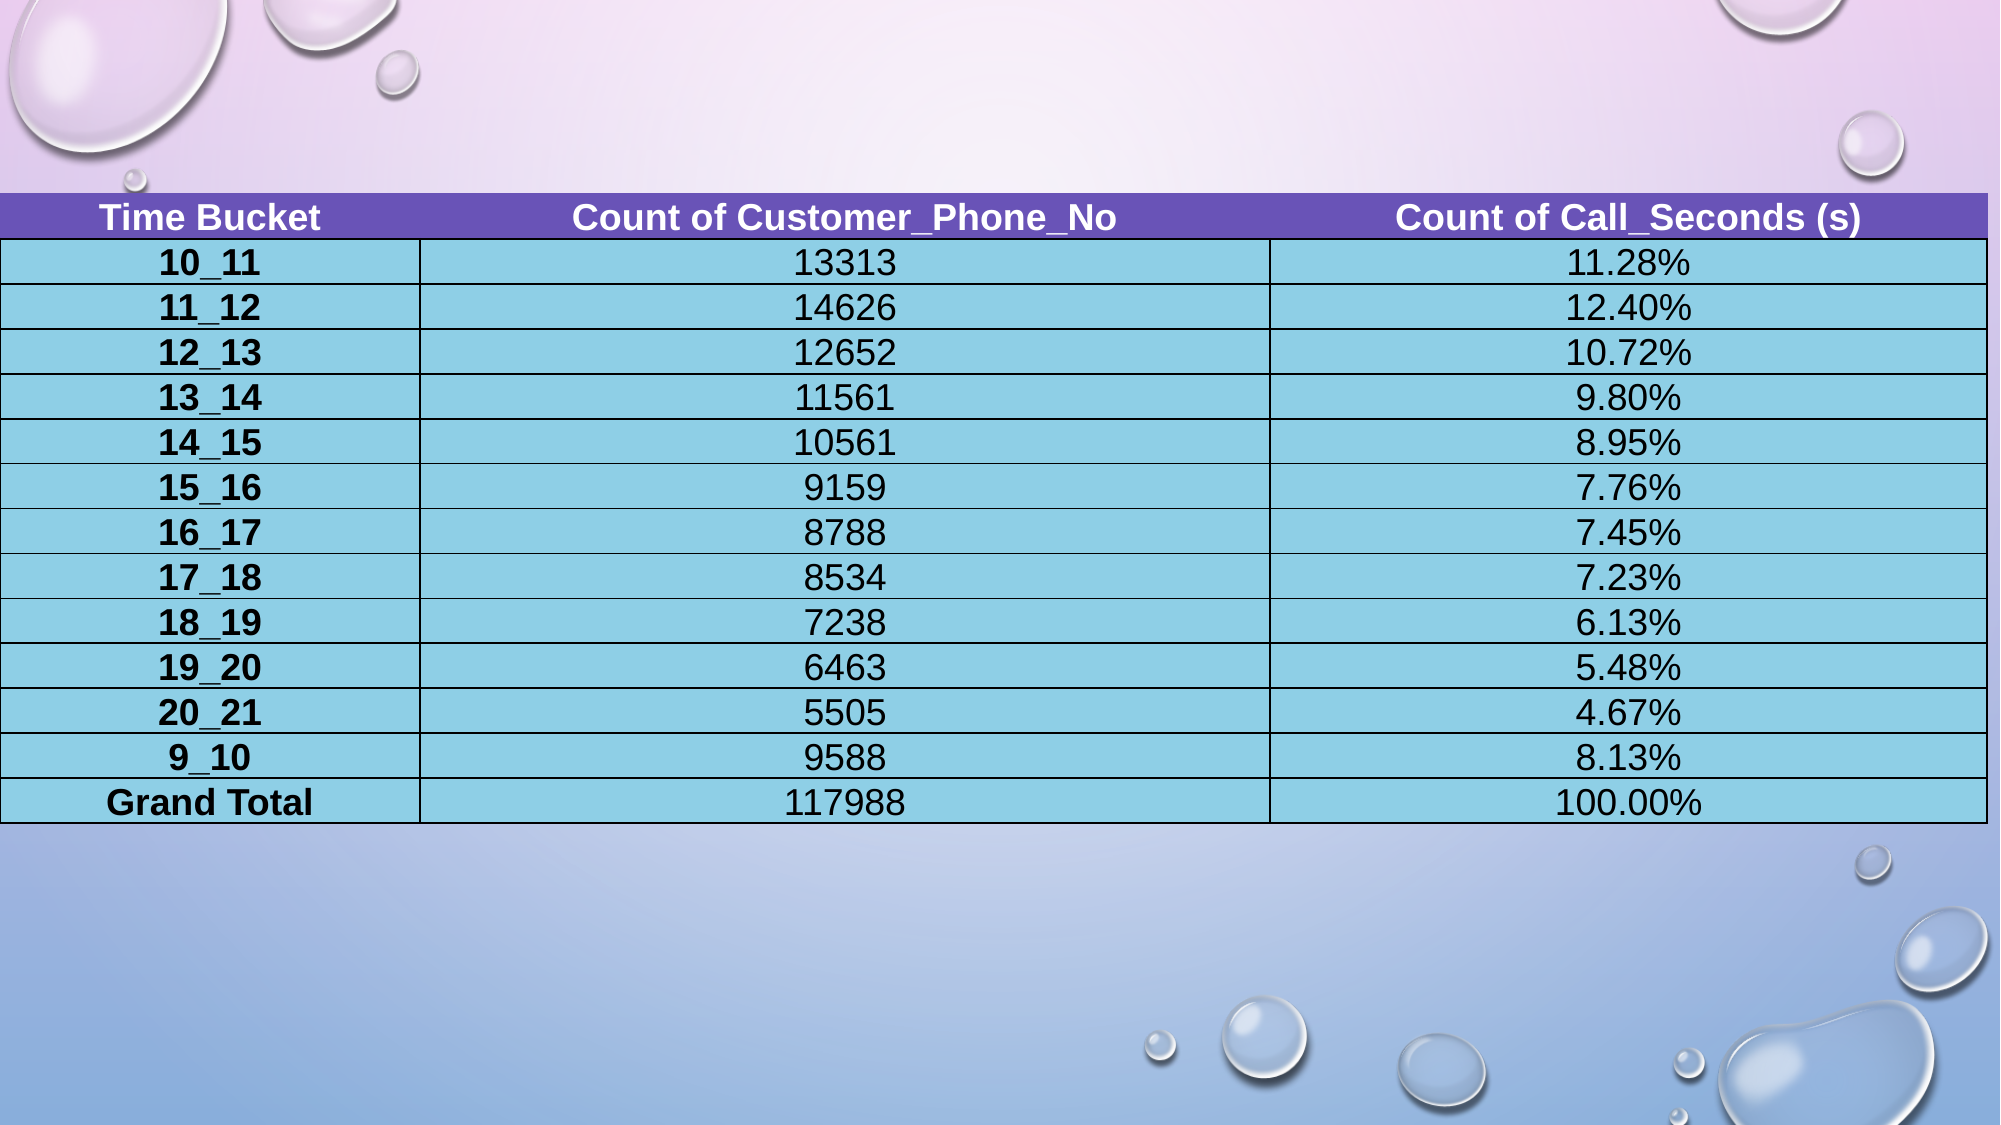

| Time Bucket | Count of Customer\_Phone\_No | Count of Call\_Seconds (s) |
| --- | --- | --- |
| 10\_11 | 13313 | 11.28% |
| 11\_12 | 14626 | 12.40% |
| 12\_13 | 12652 | 10.72% |
| 13\_14 | 11561 | 9.80% |
| 14\_15 | 10561 | 8.95% |
| 15\_16 | 9159 | 7.76% |
| 16\_17 | 8788 | 7.45% |
| 17\_18 | 8534 | 7.23% |
| 18\_19 | 7238 | 6.13% |
| 19\_20 | 6463 | 5.48% |
| 20\_21 | 5505 | 4.67% |
| 9\_10 | 9588 | 8.13% |
| Grand Total | 117988 | 100.00% |